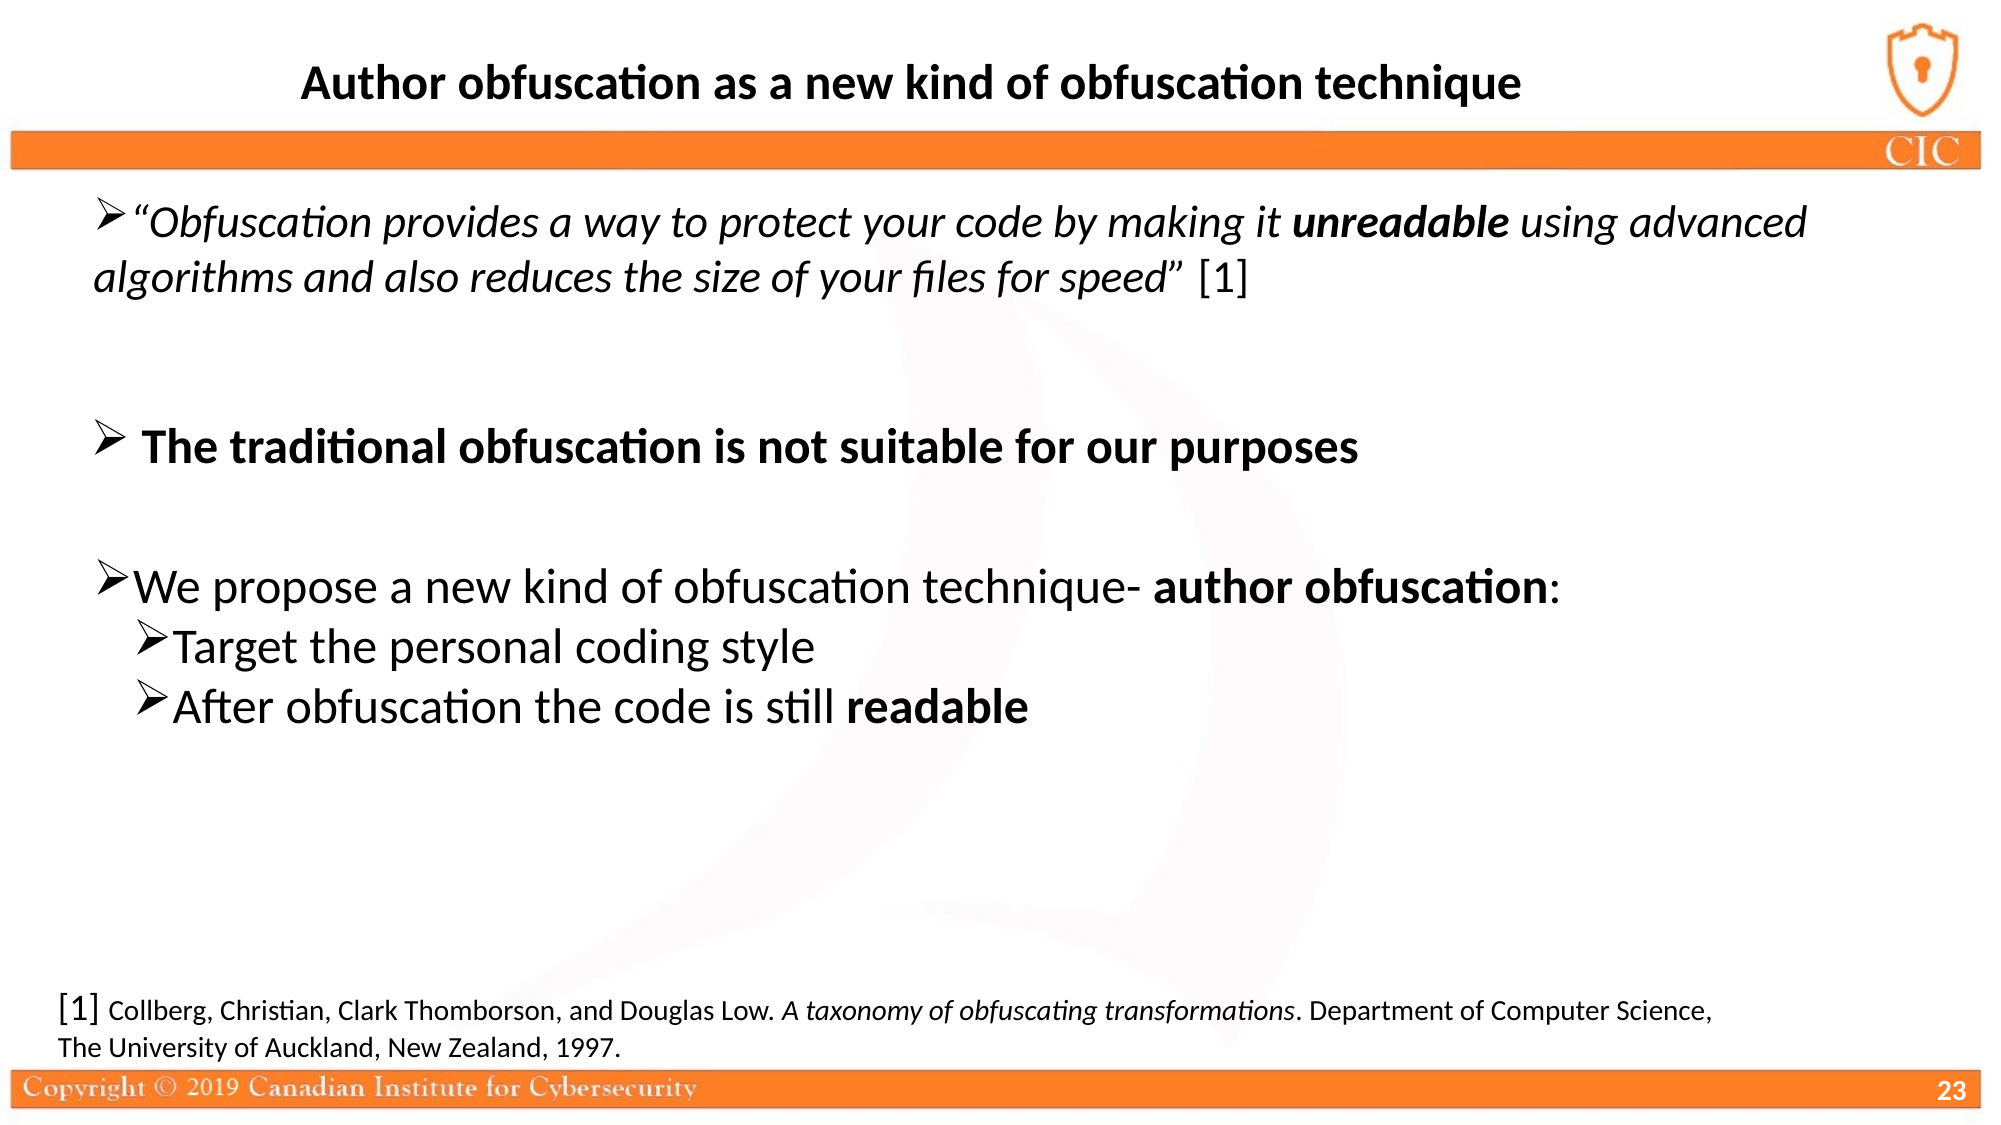

Author obfuscation as a new kind of obfuscation technique
“Obfuscation provides a way to protect your code by making it unreadable using advanced algorithms and also reduces the size of your files for speed” [1]

 The traditional obfuscation is not suitable for our purposes
We propose a new kind of obfuscation technique- author obfuscation:
Target the personal coding style
After obfuscation the code is still readable
[1] Collberg, Christian, Clark Thomborson, and Douglas Low. A taxonomy of obfuscating transformations. Department of Computer Science, The University of Auckland, New Zealand, 1997.
23